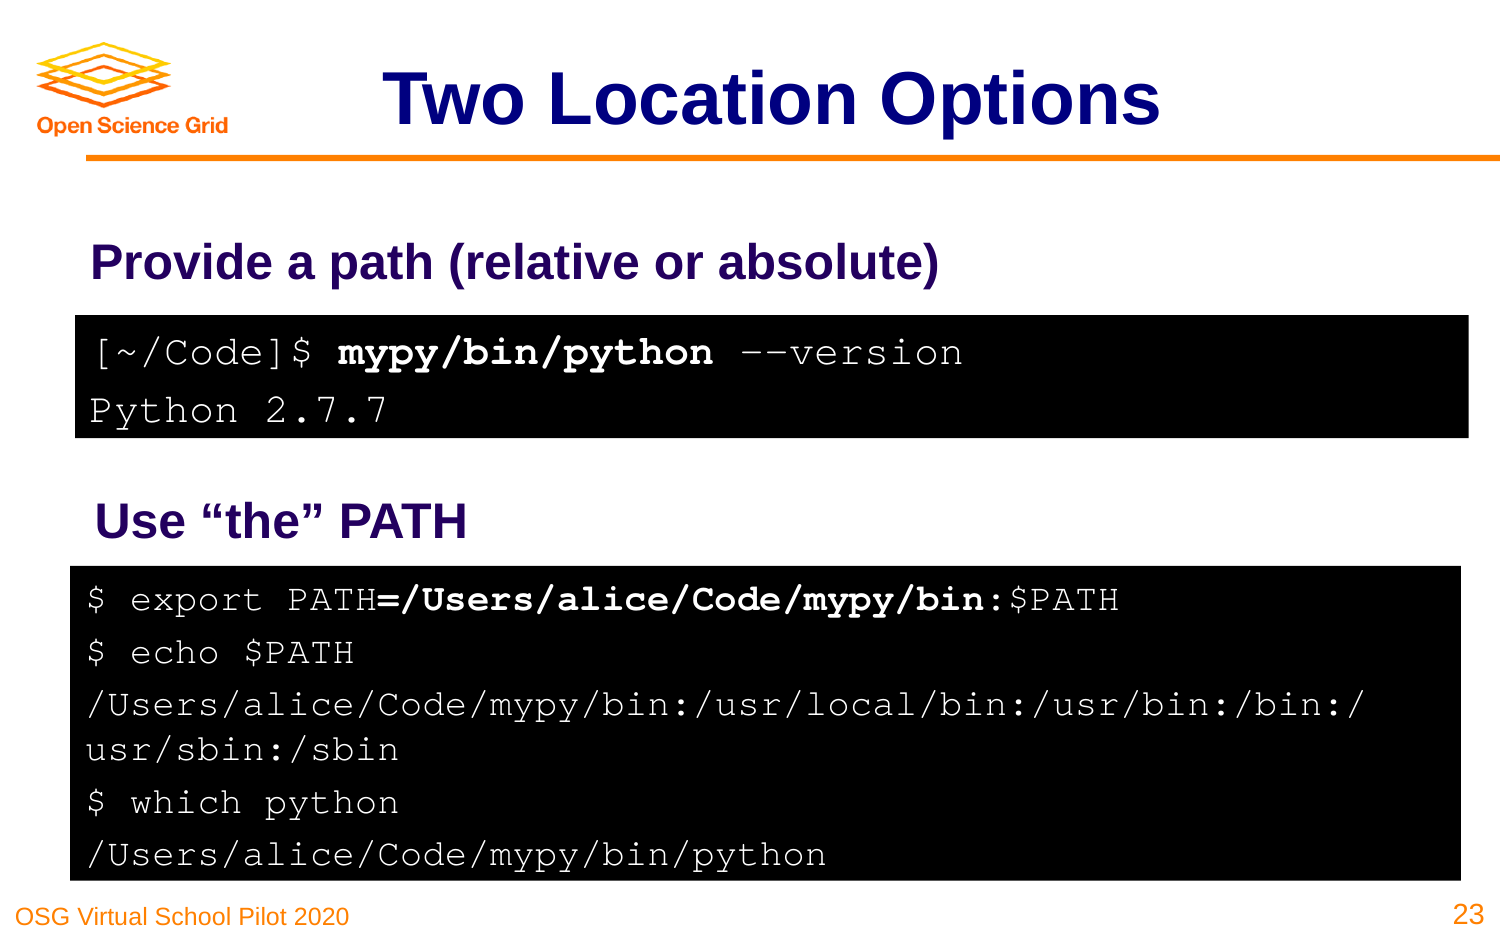

# Two Location Options
Provide a path (relative or absolute)
[~/Code]$ mypy/bin/python --version
Python 2.7.7
Use “the” PATH
$ export PATH=/Users/alice/Code/mypy/bin:$PATH
$ echo $PATH
/Users/alice/Code/mypy/bin:/usr/local/bin:/usr/bin:/bin:/usr/sbin:/sbin
$ which python
/Users/alice/Code/mypy/bin/python
23